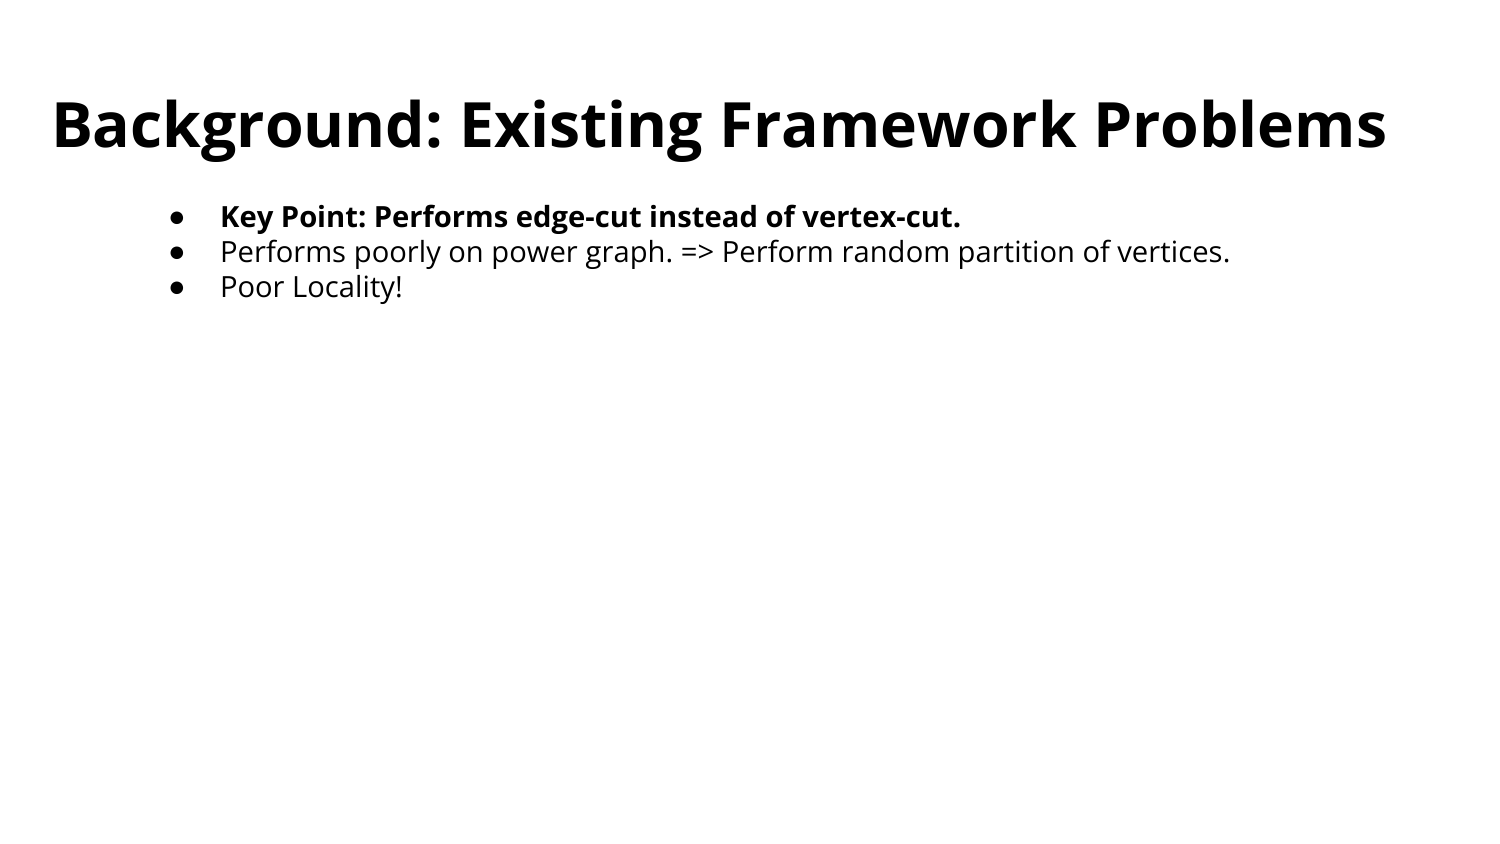

Background: Existing Framework Problems
Key Point: Performs edge-cut instead of vertex-cut.
Performs poorly on power graph. => Perform random partition of vertices.
Poor Locality!